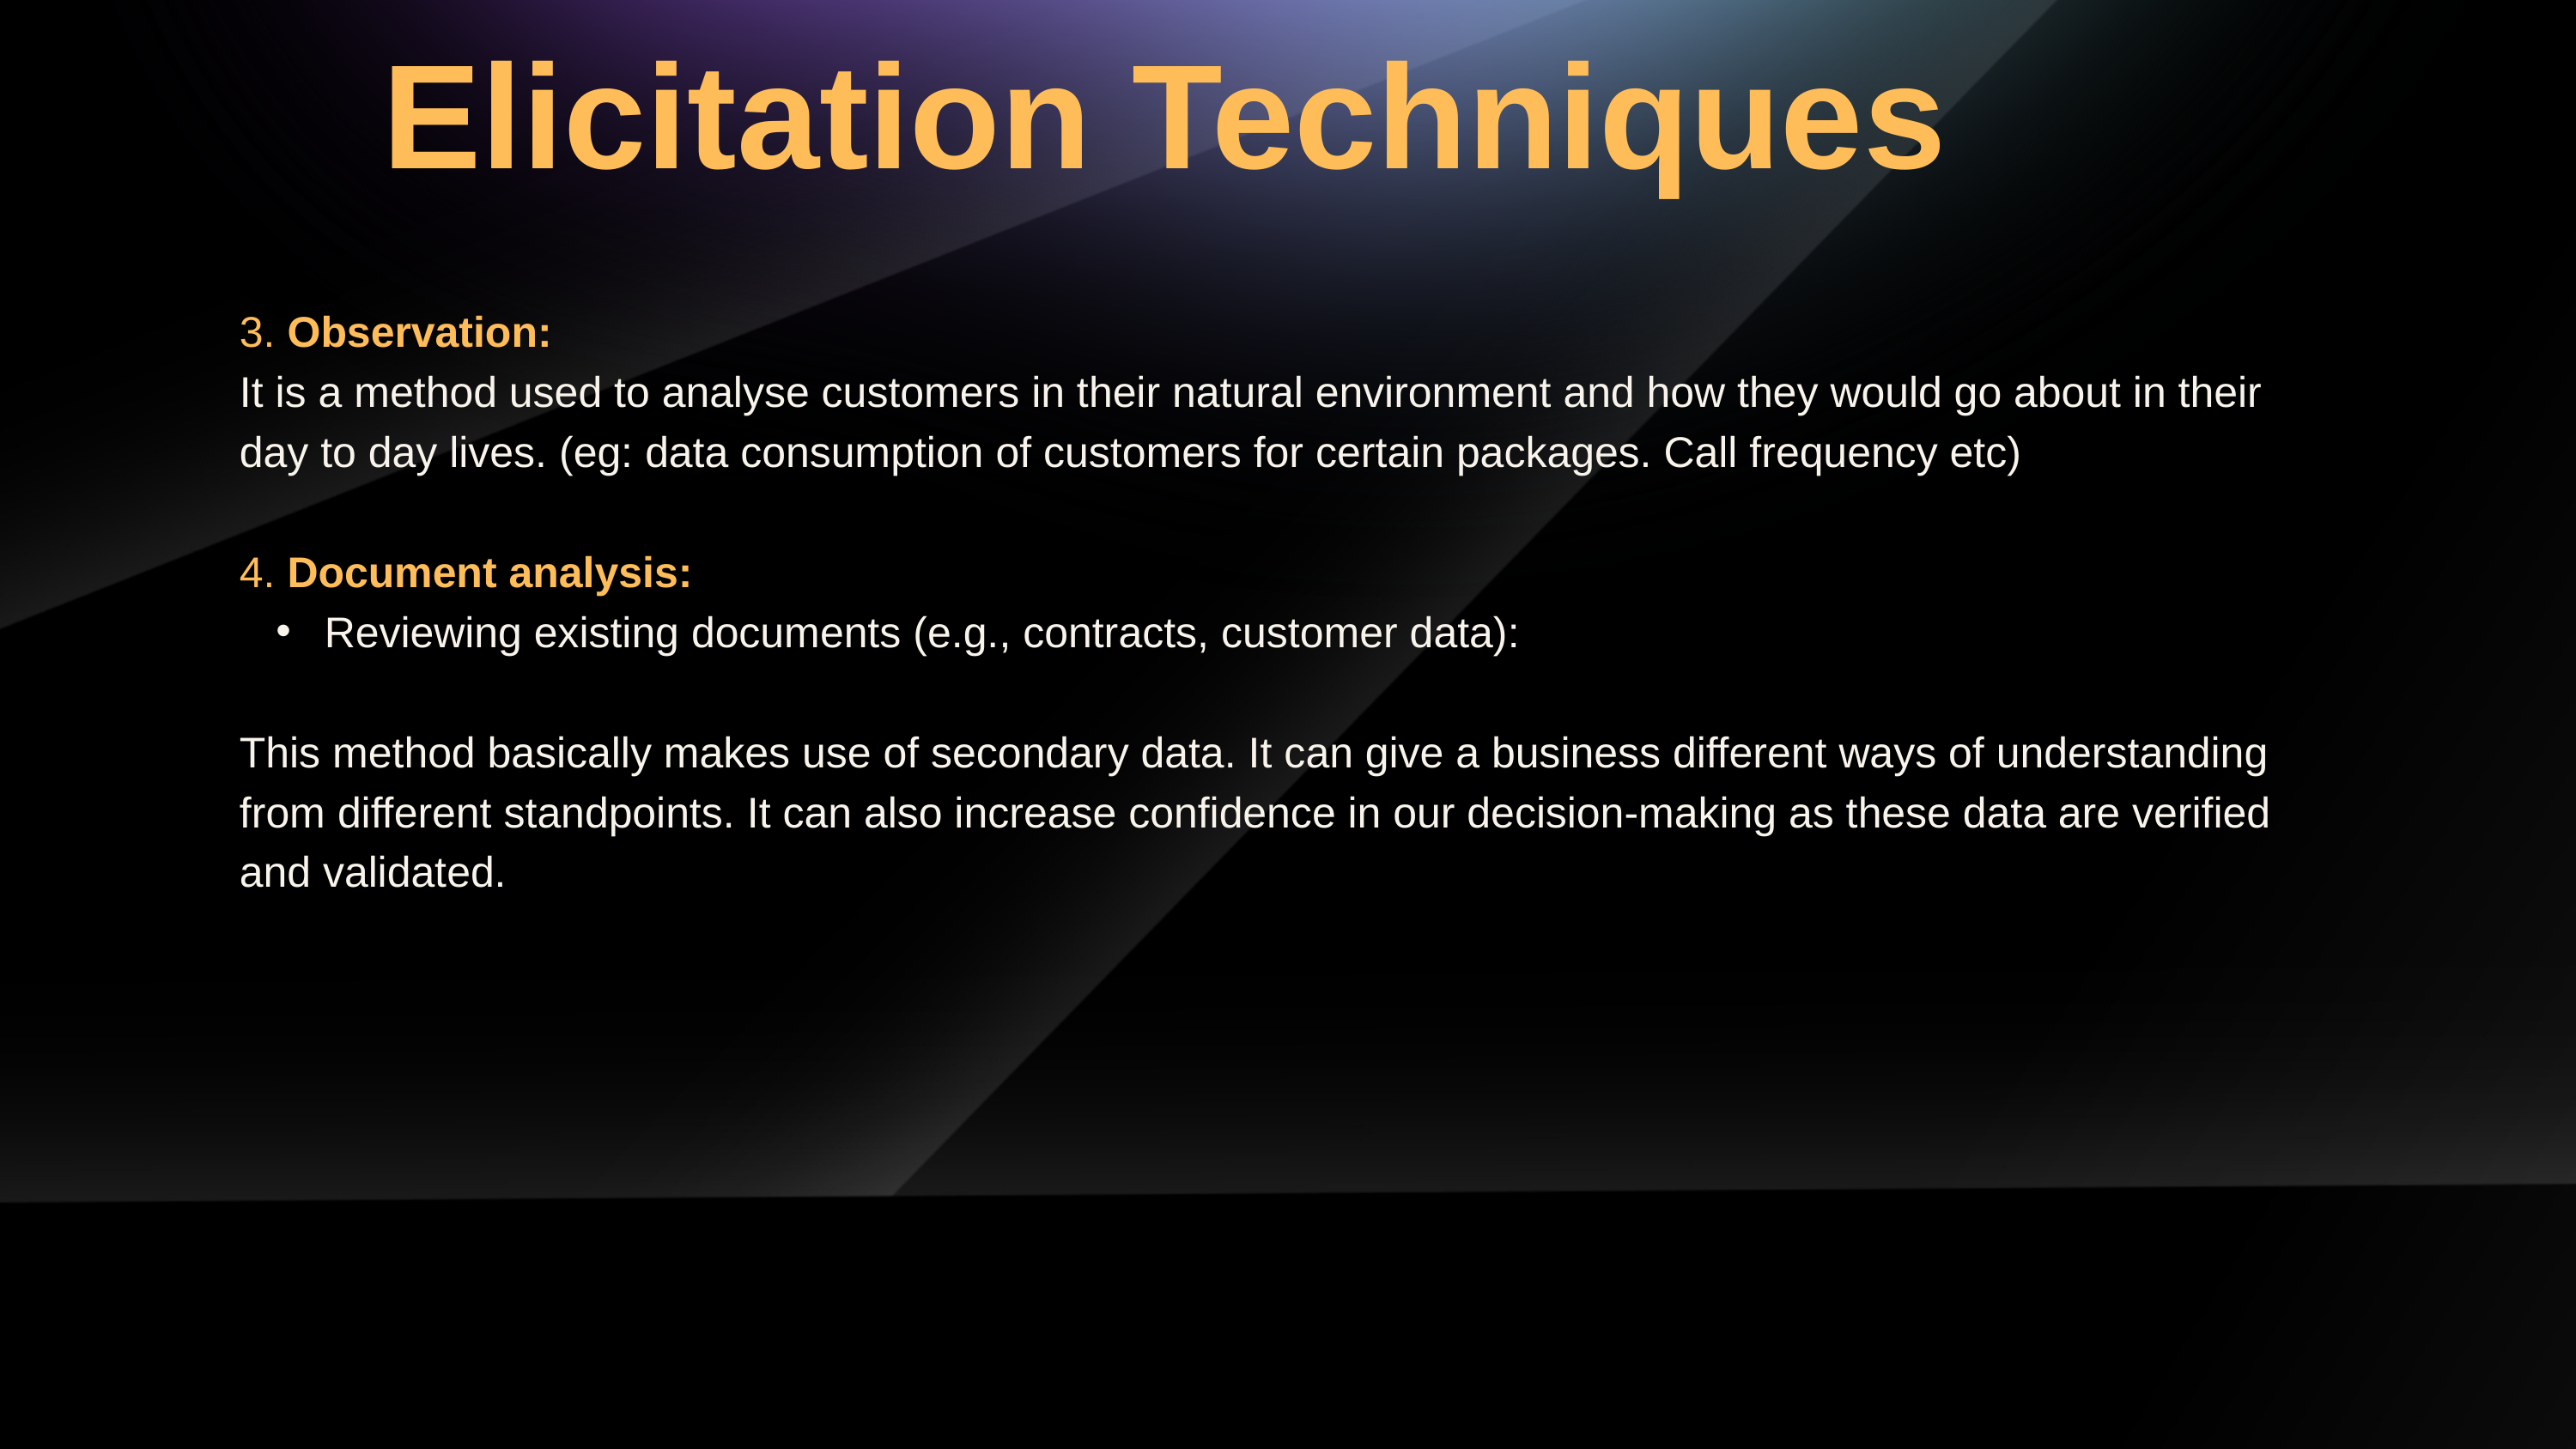

Elicitation Techniques
3. Observation:
It is a method used to analyse customers in their natural environment and how they would go about in their day to day lives. (eg: data consumption of customers for certain packages. Call frequency etc)

4. Document analysis:
 Reviewing existing documents (e.g., contracts, customer data):

This method basically makes use of secondary data. It can give a business different ways of understanding from different standpoints. It can also increase confidence in our decision-making as these data are verified and validated.